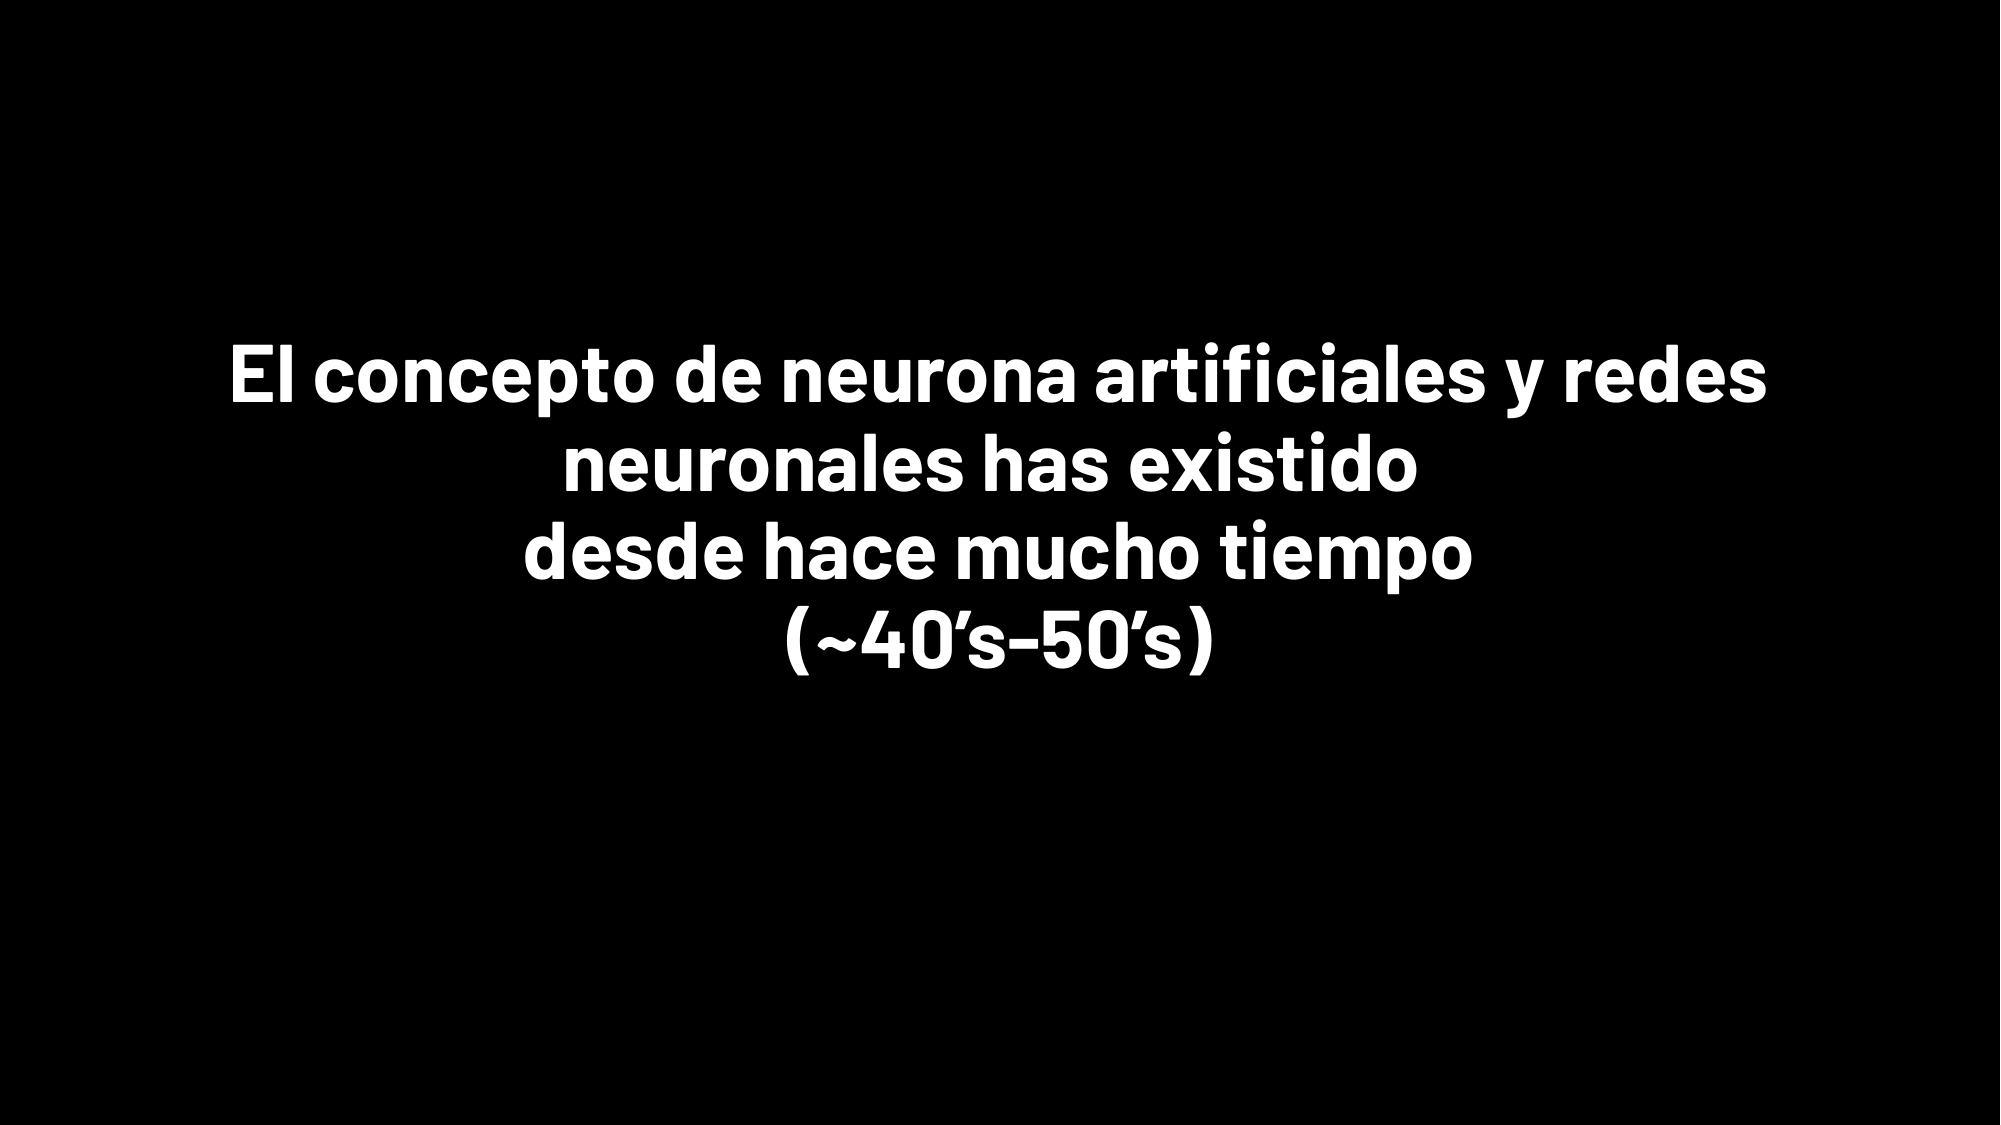

El concepto de neurona artificiales y redes neuronales has existido
desde hace mucho tiempo
(~40’s-50’s)